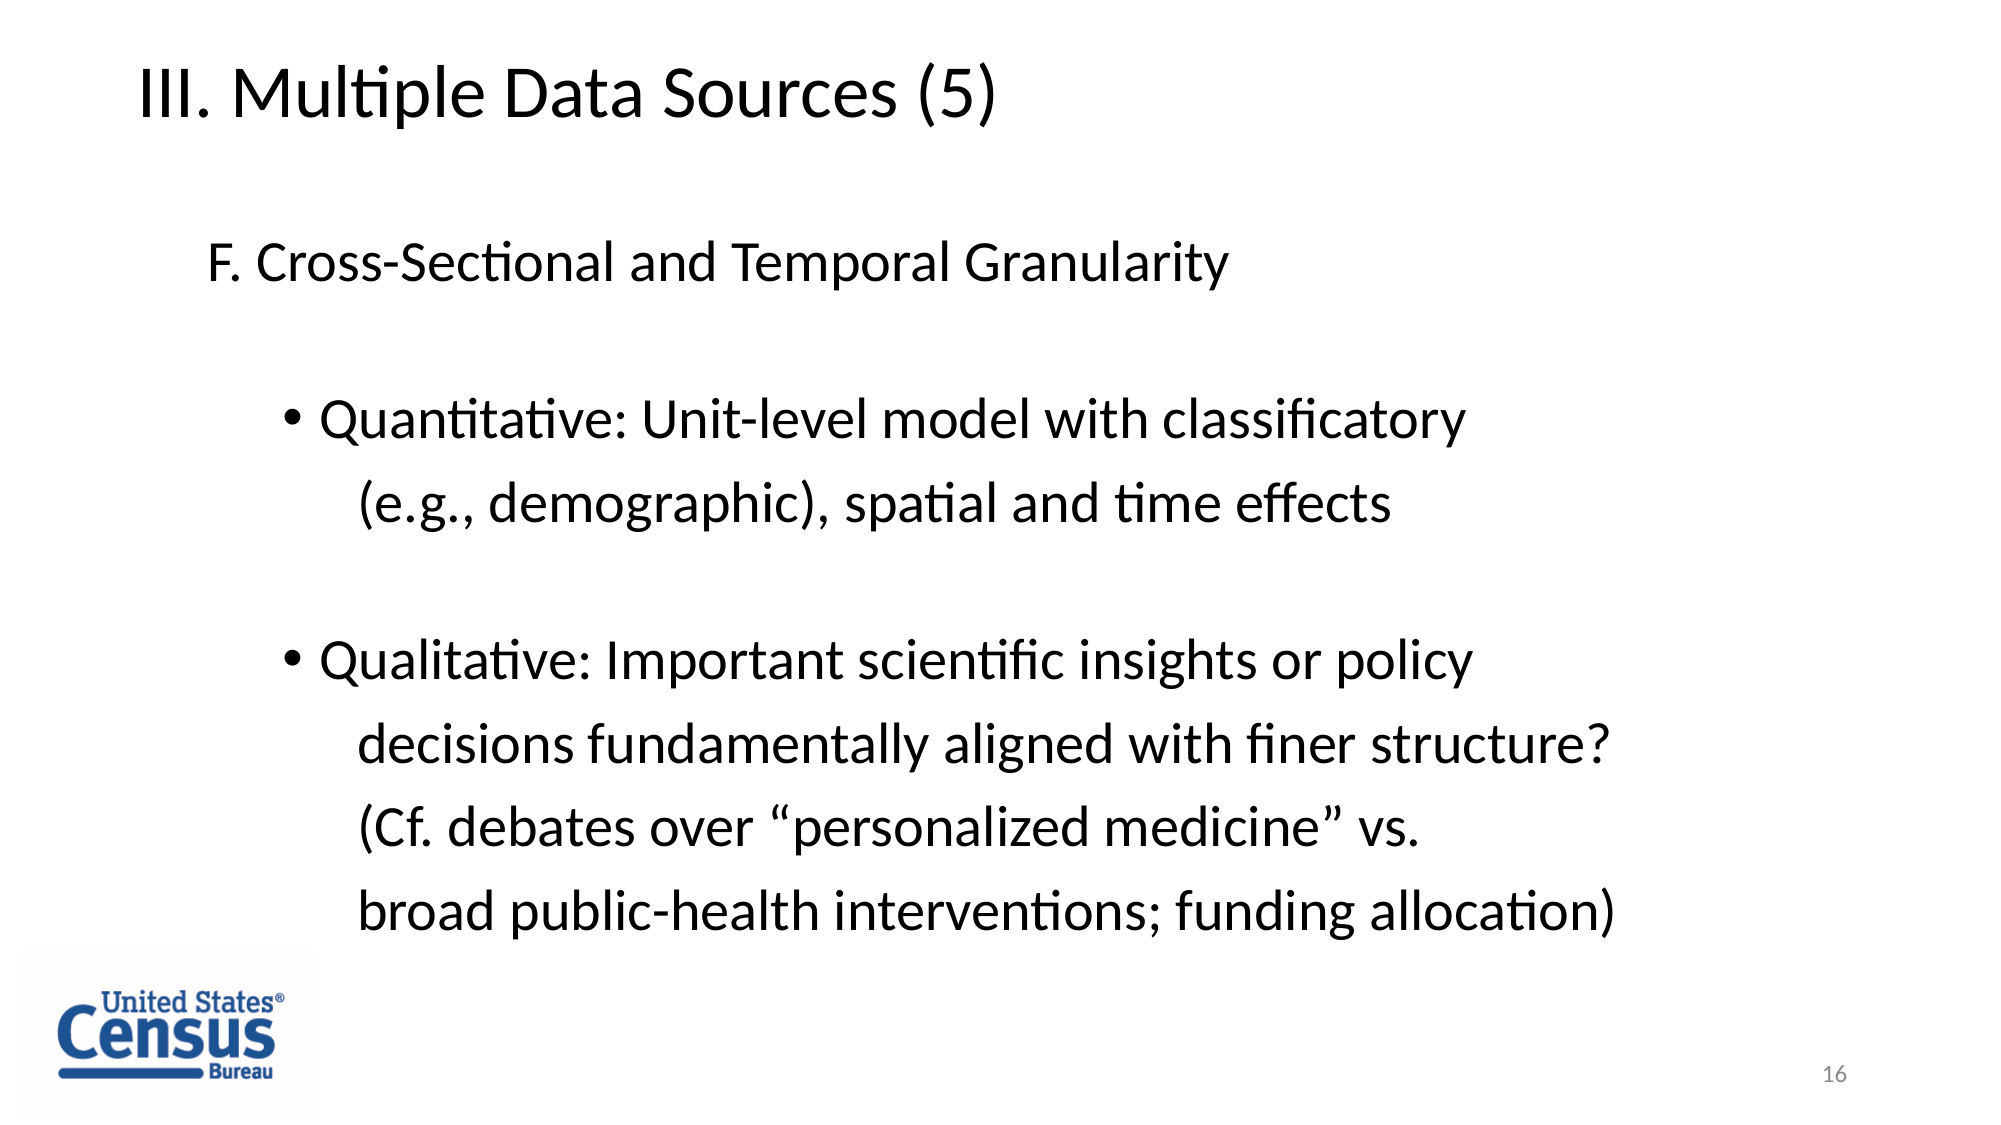

16
# III. Multiple Data Sources (5)
F. Cross-Sectional and Temporal Granularity

Quantitative: Unit-level model with classificatory
     	(e.g., demographic), spatial and time effects

Qualitative: Important scientific insights or policy
	decisions fundamentally aligned with finer structure?
	(Cf. debates over “personalized medicine” vs.
	broad public-health interventions; funding allocation)